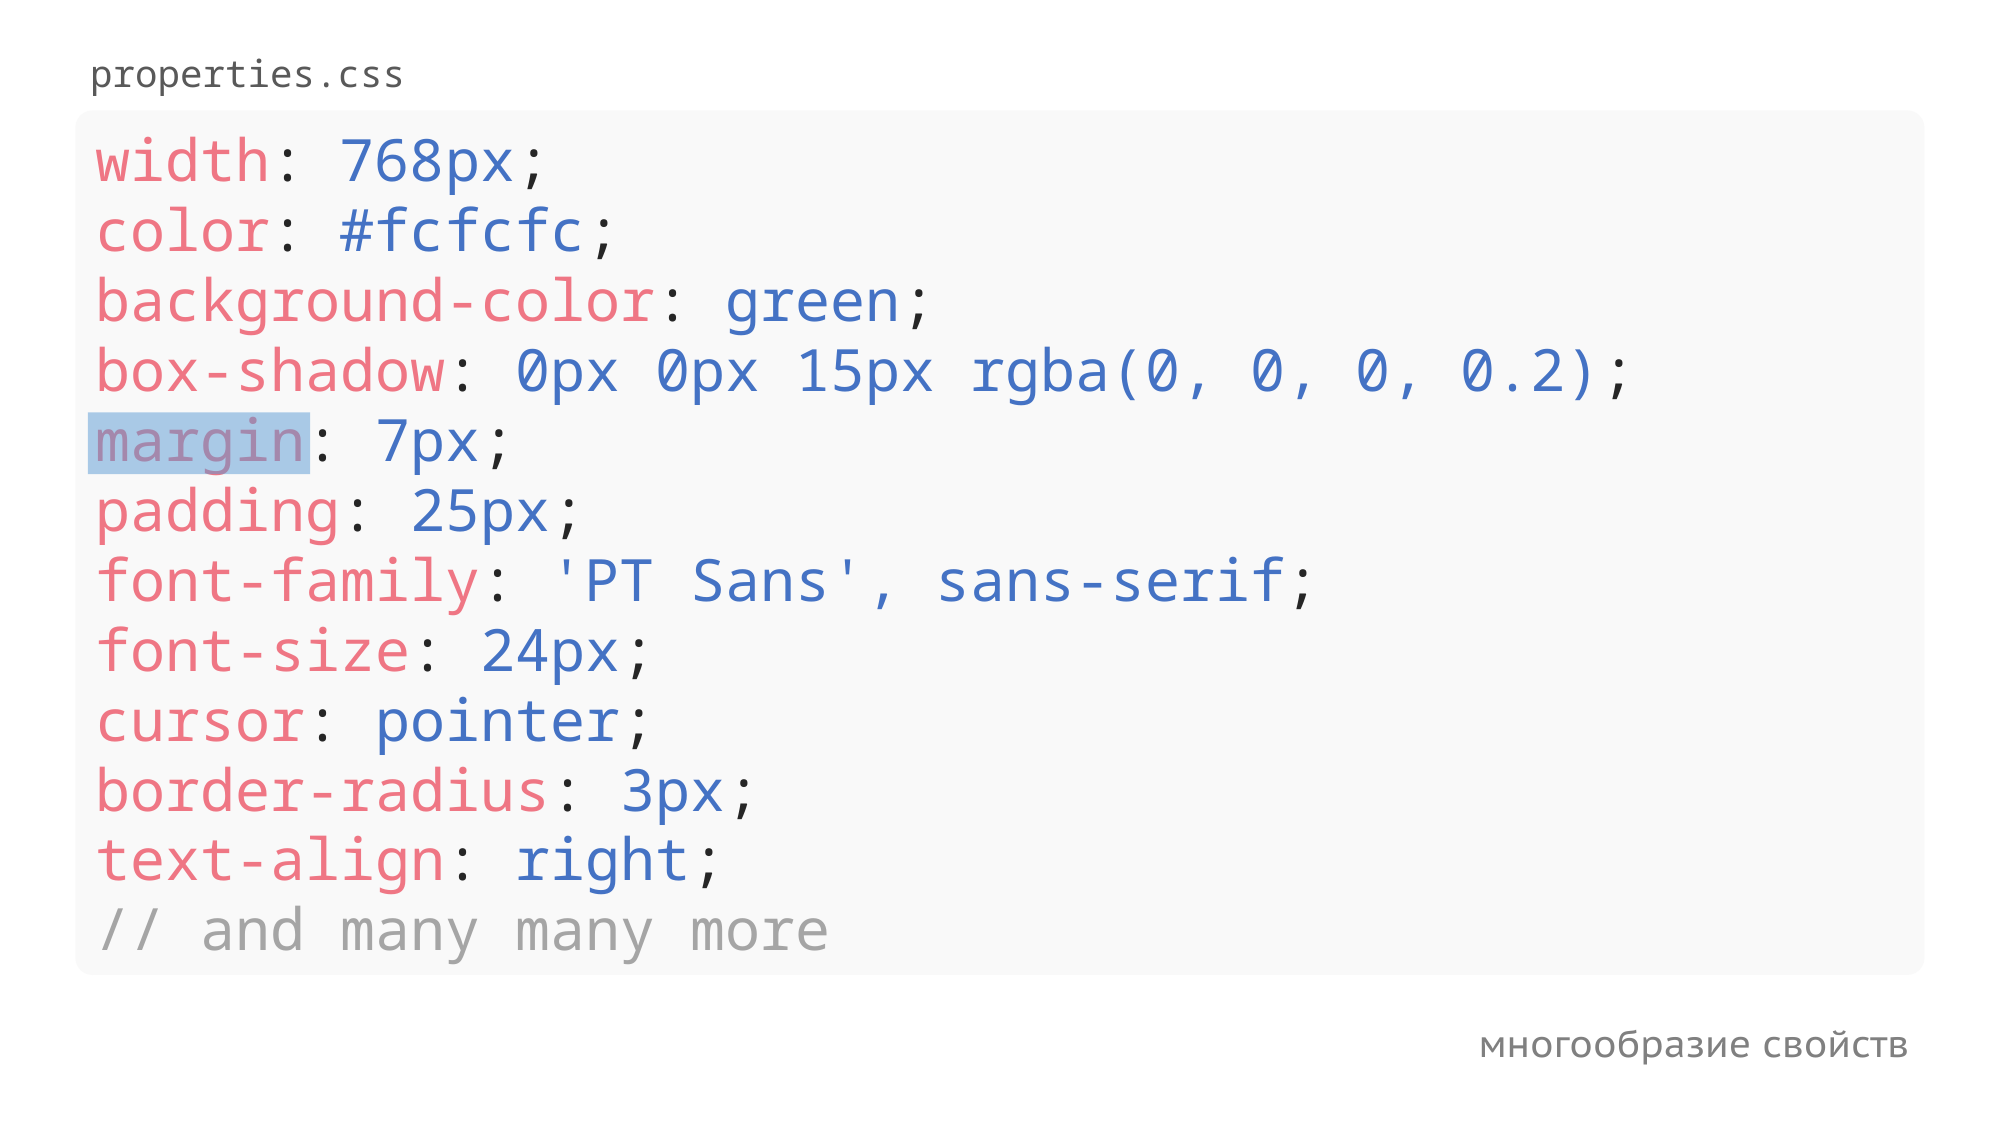

properties.css
width: 768px;
color: #fcfcfc;
background-color: green;
box-shadow: 0px 0px 15px rgba(0, 0, 0, 0.2);
margin: 7px;
padding: 25px;
font-family: 'PT Sans', sans-serif;
font-size: 24px;
cursor: pointer;
border-radius: 3px;
text-align: right;
// and many many more

многообразие свойств